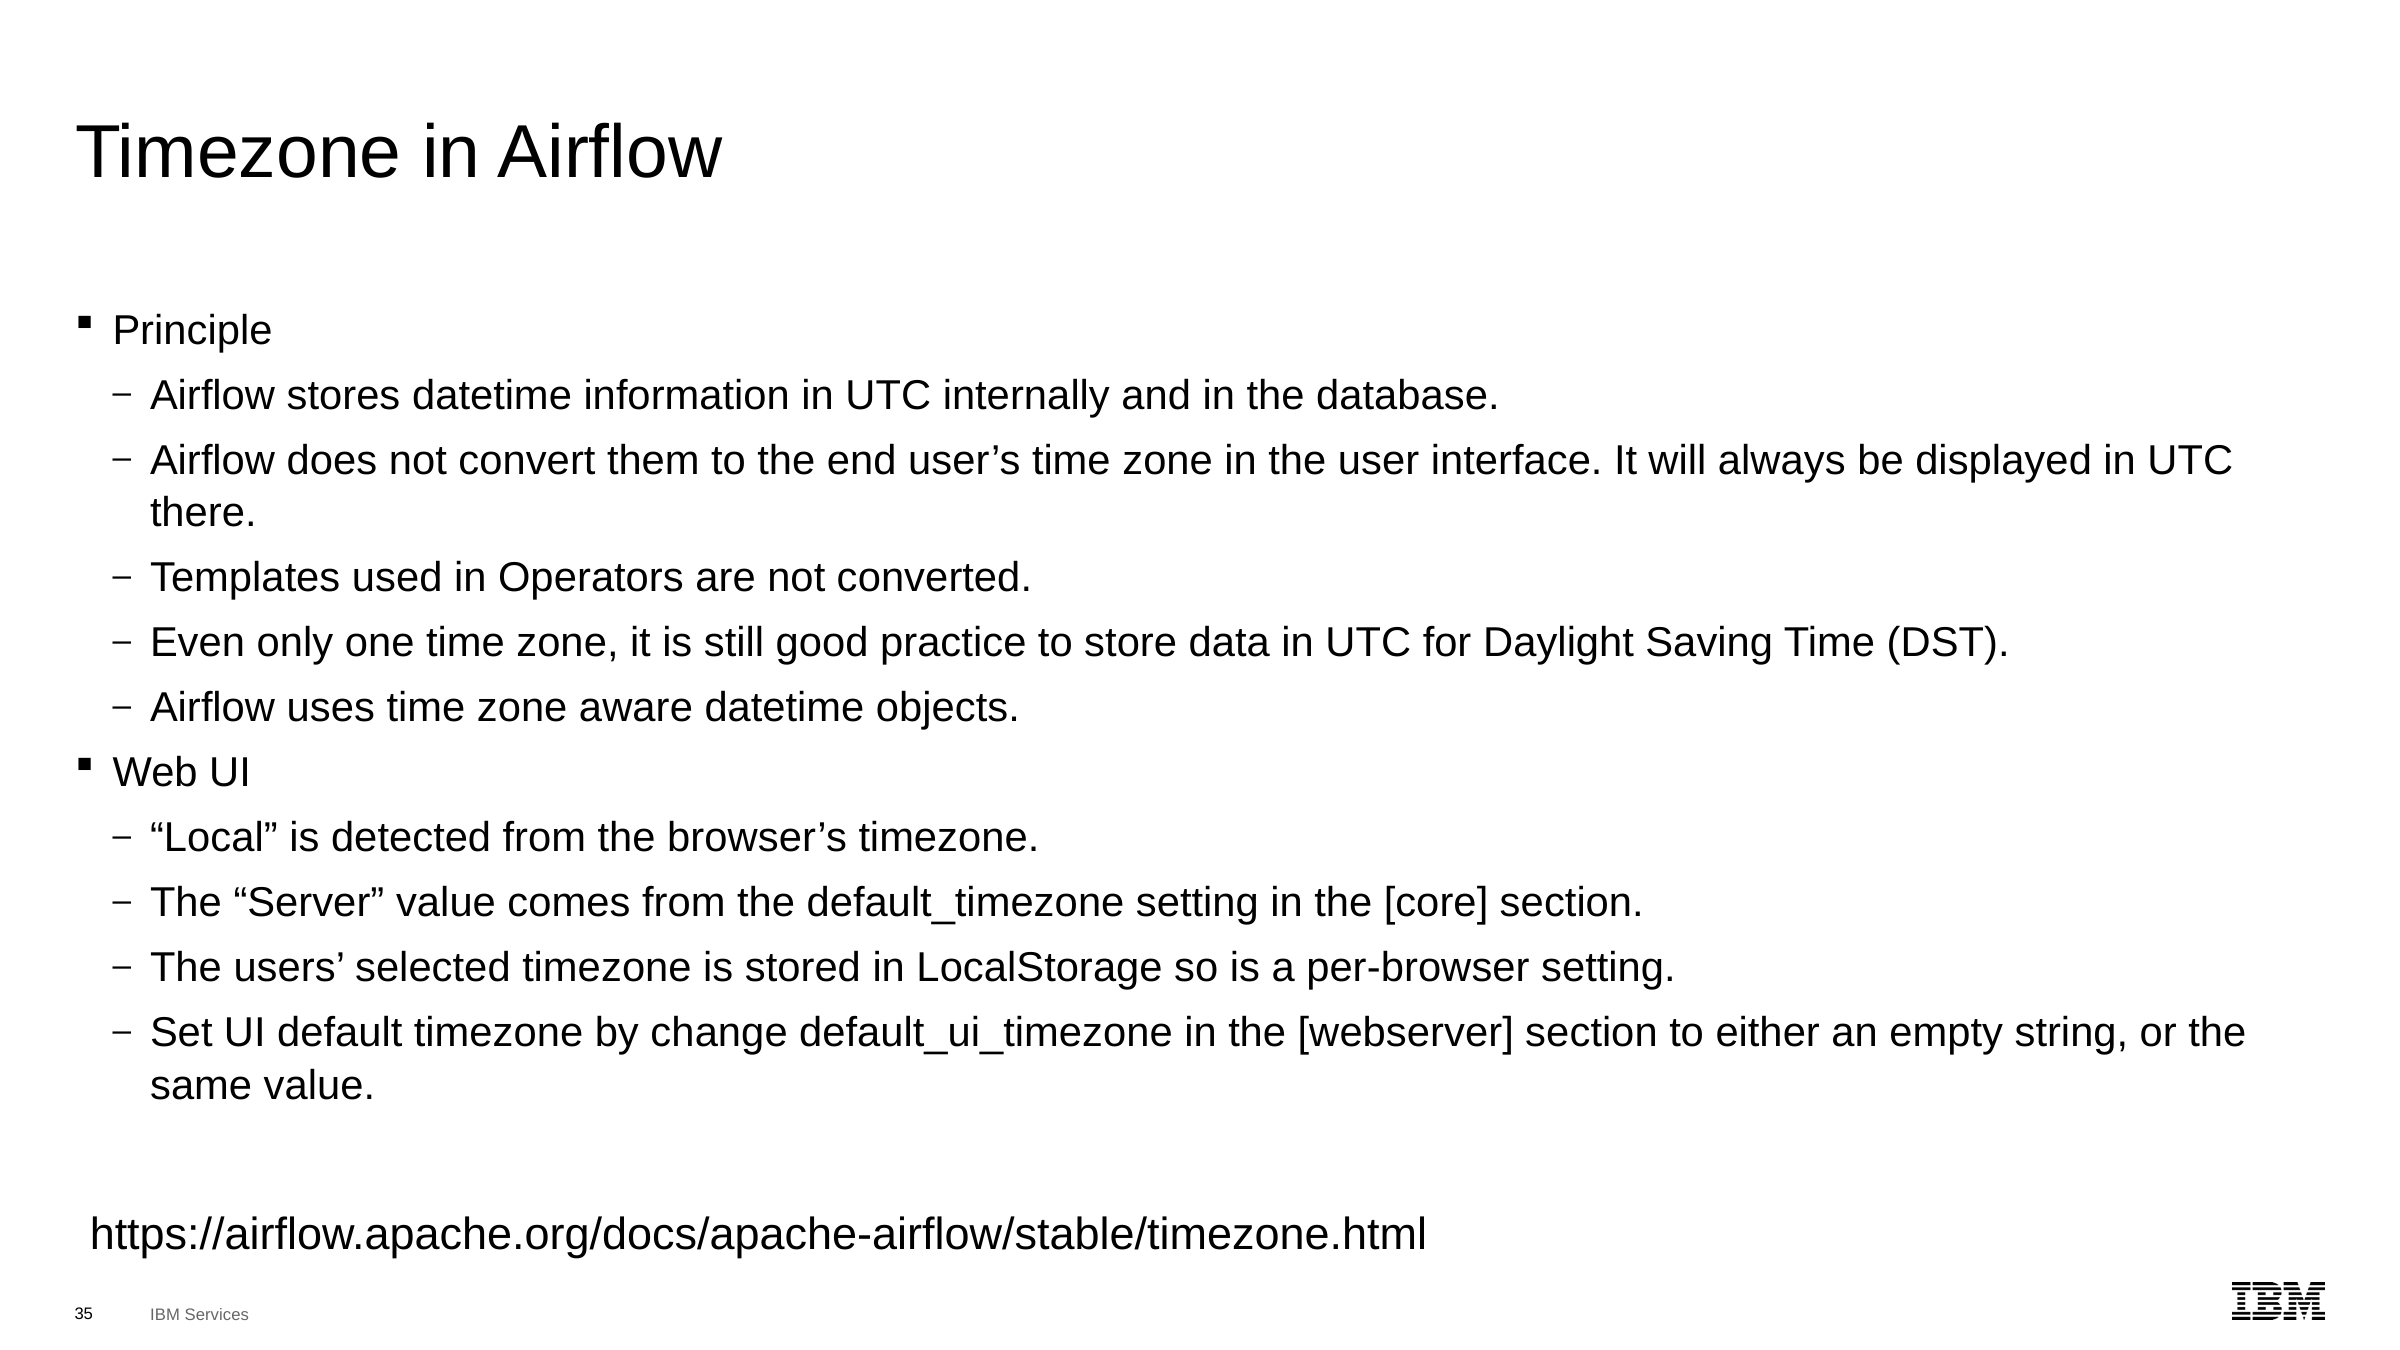

# Timezone in Airflow
Principle
Airflow stores datetime information in UTC internally and in the database.
Airflow does not convert them to the end user’s time zone in the user interface. It will always be displayed in UTC there.
Templates used in Operators are not converted.
Even only one time zone, it is still good practice to store data in UTC for Daylight Saving Time (DST).
Airflow uses time zone aware datetime objects.
Web UI
“Local” is detected from the browser’s timezone.
The “Server” value comes from the default_timezone setting in the [core] section.
The users’ selected timezone is stored in LocalStorage so is a per-browser setting.
Set UI default timezone by change default_ui_timezone in the [webserver] section to either an empty string, or the same value.
https://airflow.apache.org/docs/apache-airflow/stable/timezone.html